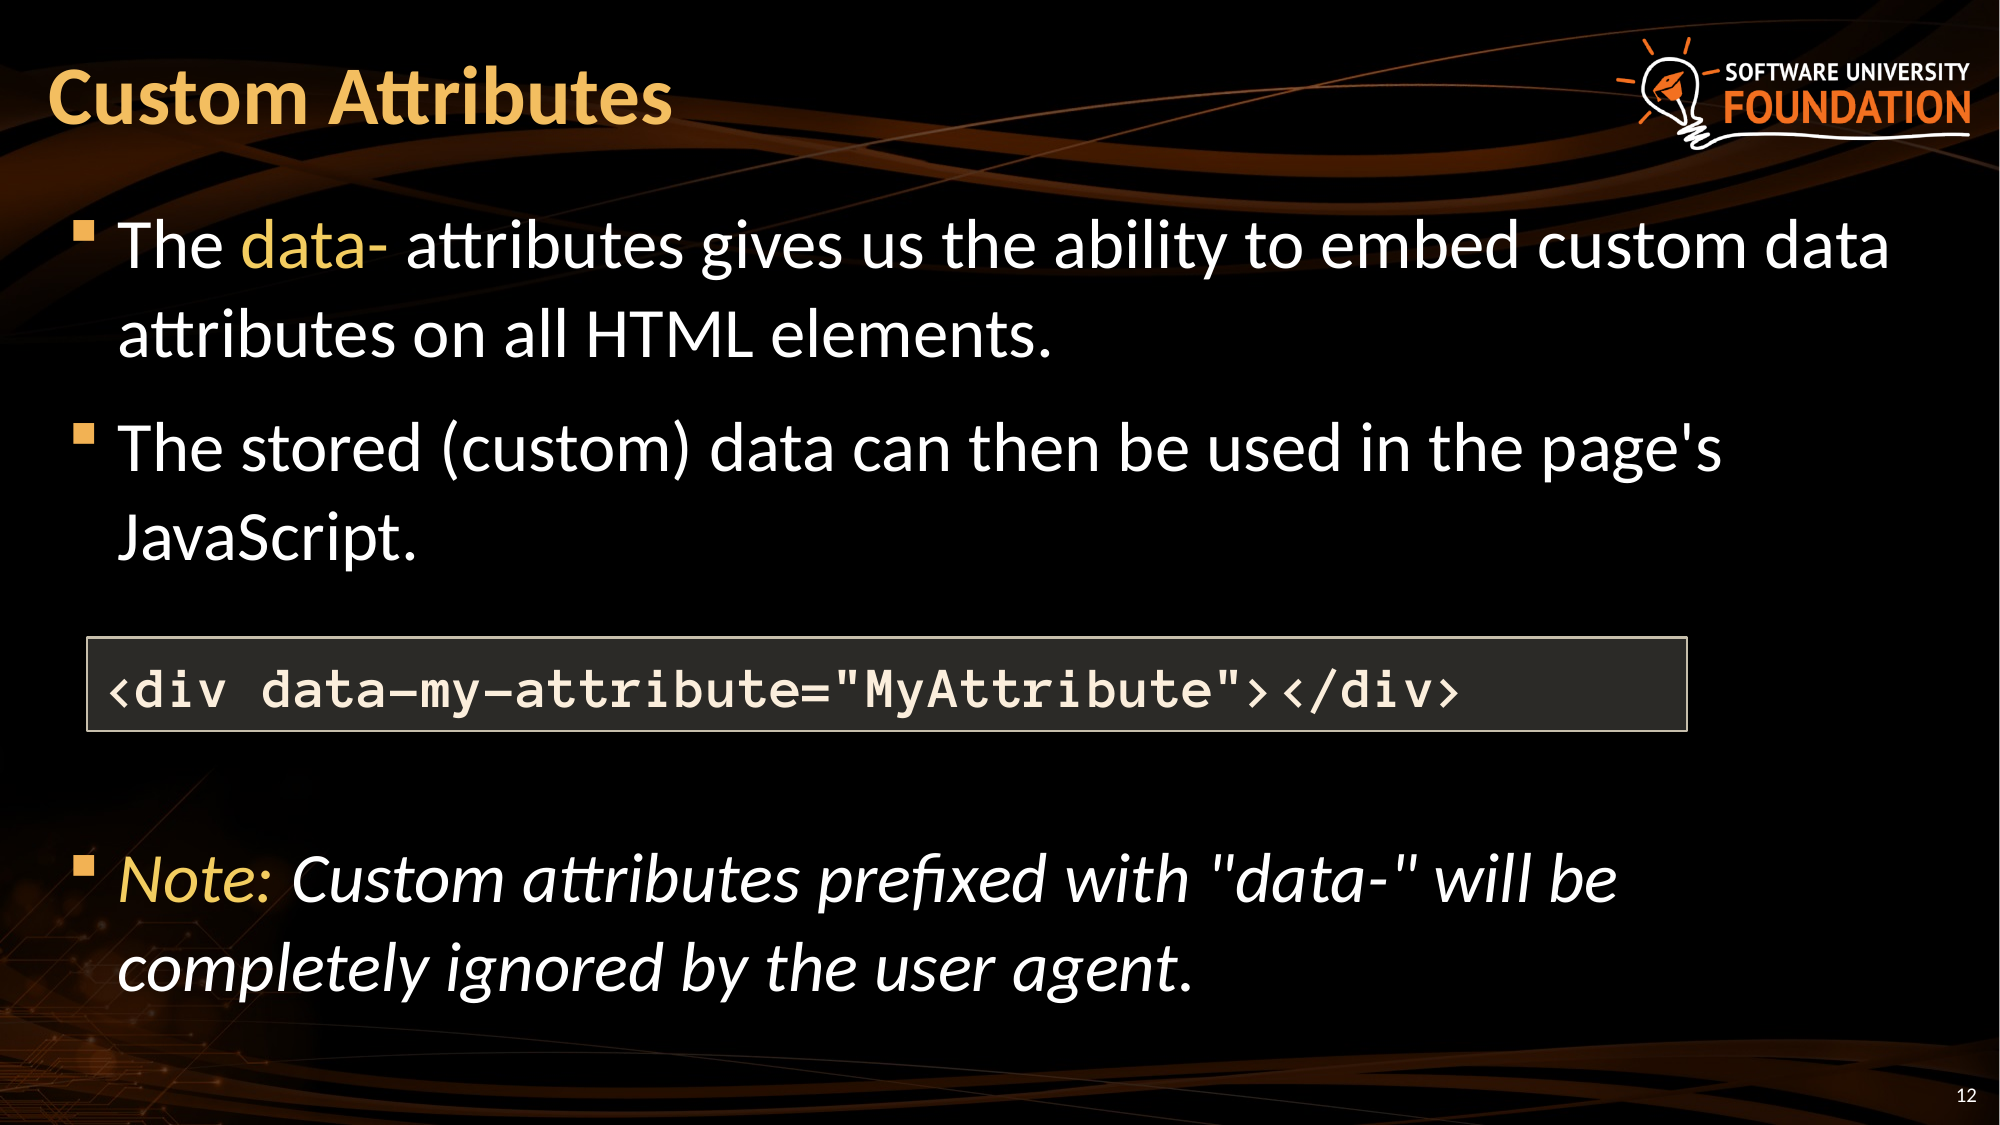

# Custom Attributes
The data- attributes gives us the ability to embed custom data attributes on all HTML elements.
The stored (custom) data can then be used in the page's JavaScript.

Note: Custom attributes prefixed with "data-" will be completely ignored by the user agent.
<div data-my-attribute="MyAttribute"></div>
12